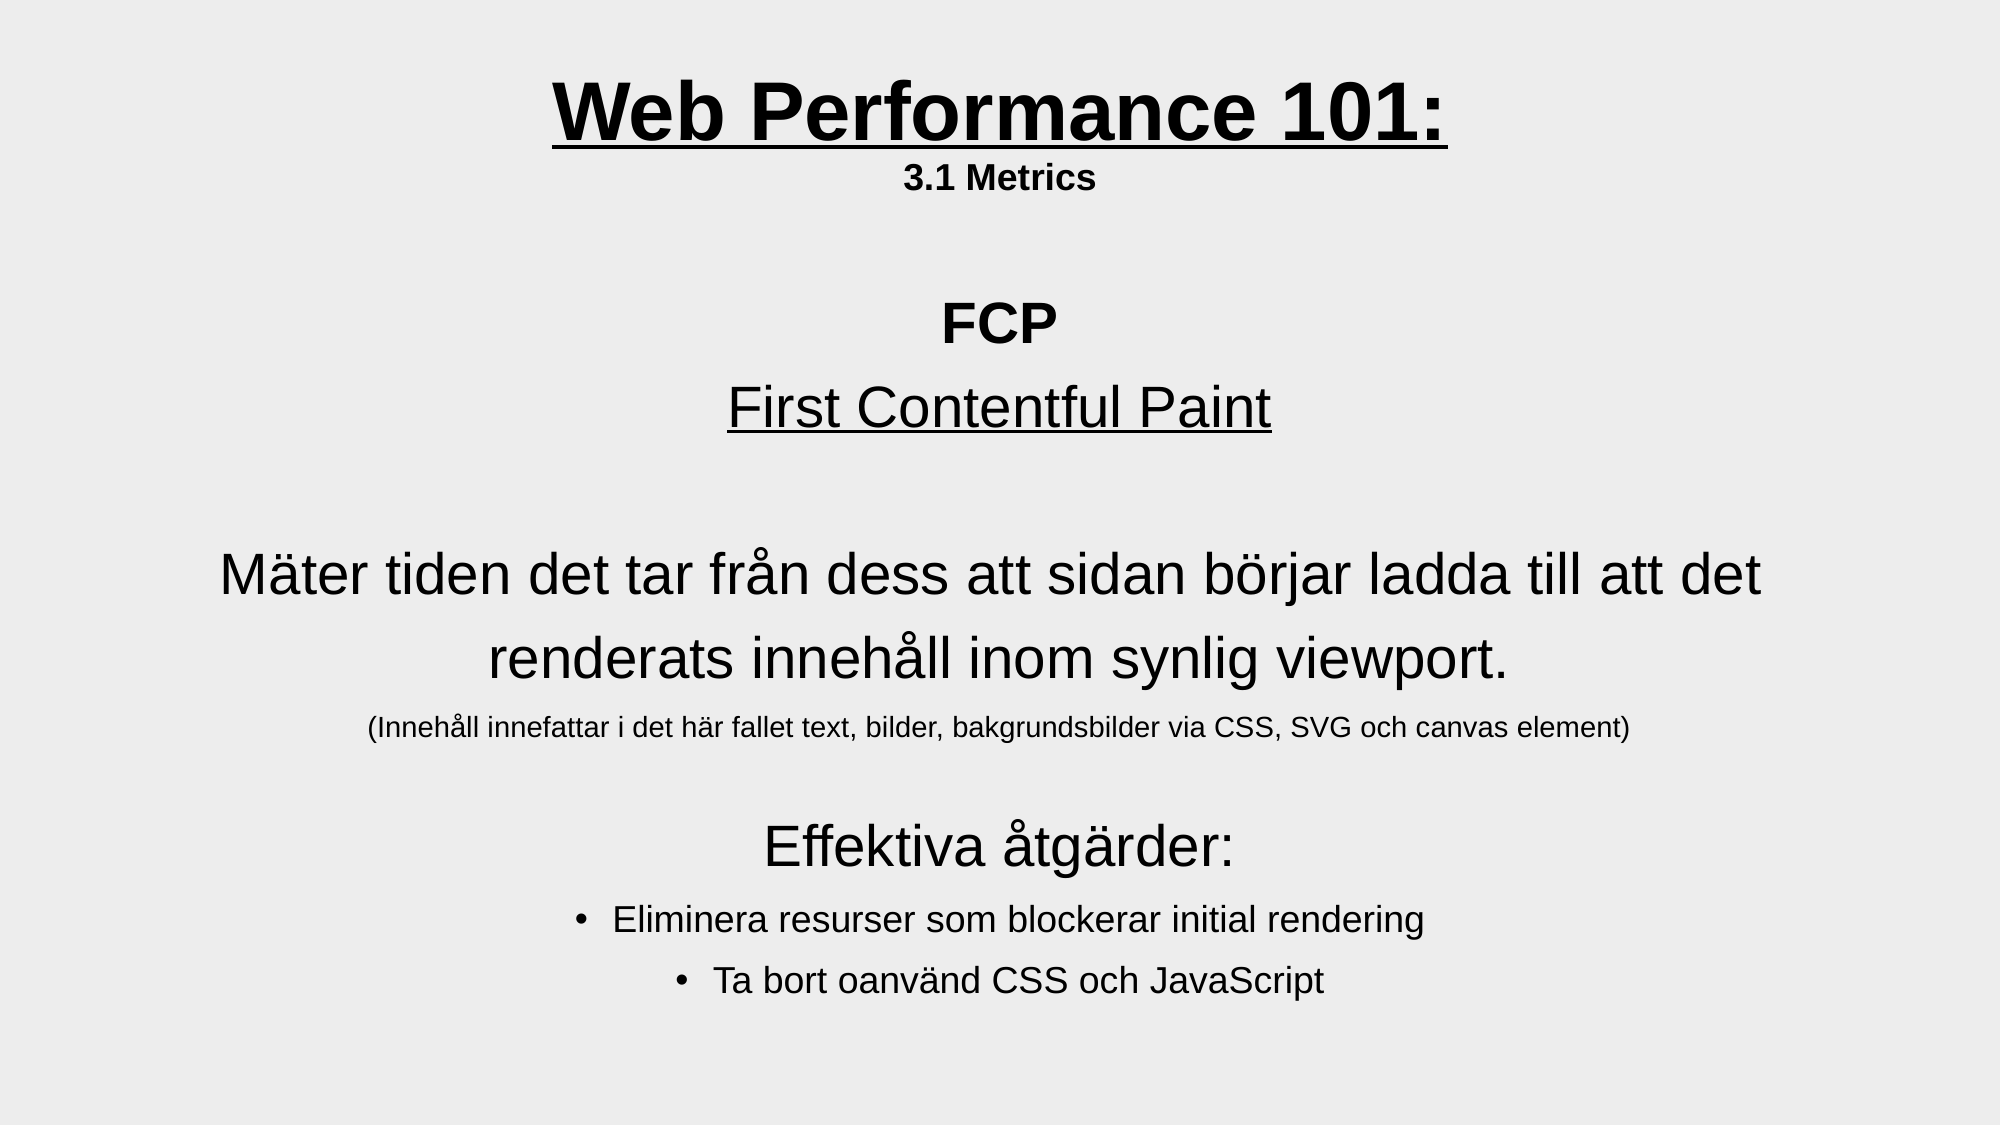

# Web Performance 101: 3.1 Metrics

FCP
First Contentful Paint

Mäter tiden det tar från dess att sidan börjar ladda till att det
renderats innehåll inom synlig viewport.
(Innehåll innefattar i det här fallet text, bilder, bakgrundsbilder via CSS, SVG och canvas element)

Effektiva åtgärder:
Eliminera resurser som blockerar initial rendering
Ta bort oanvänd CSS och JavaScript